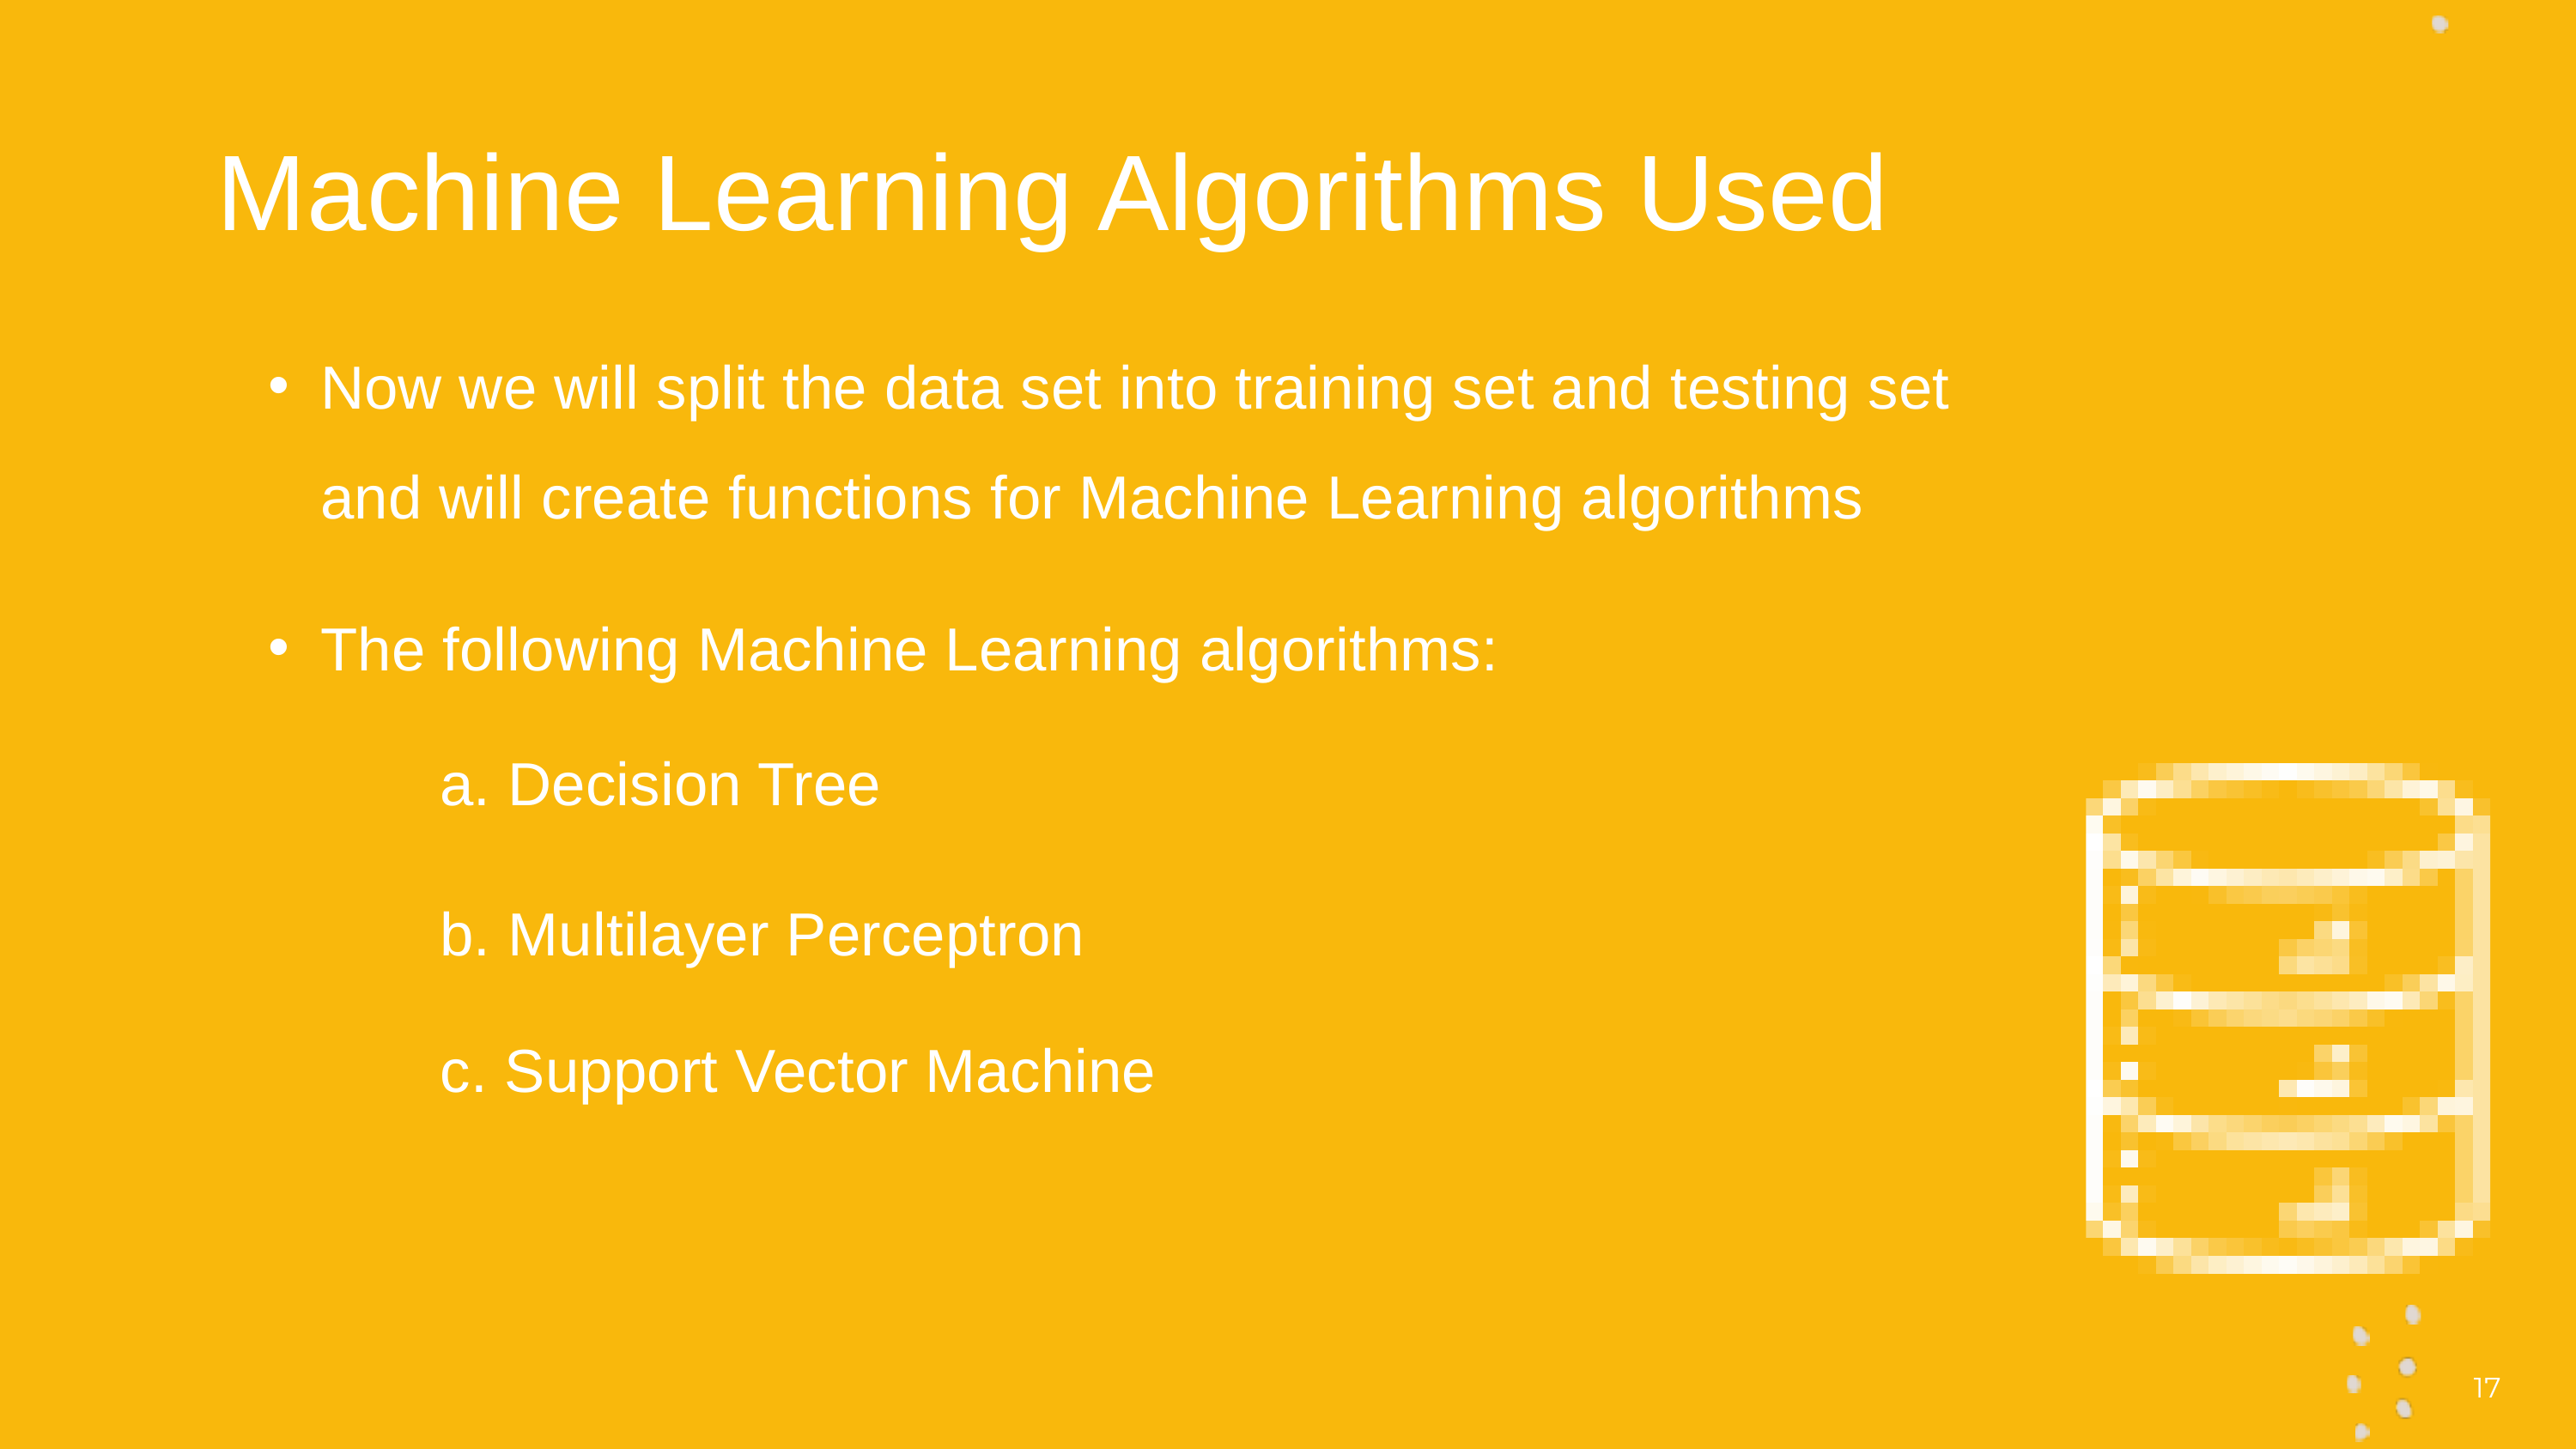

Machine Learning Algorithms Used
Now we will split the data set into training set and testing set and will create functions for Machine Learning algorithms
The following Machine Learning algorithms:
             a. Decision Tree
             b. Multilayer Perceptron
             c. Support Vector Machine

17